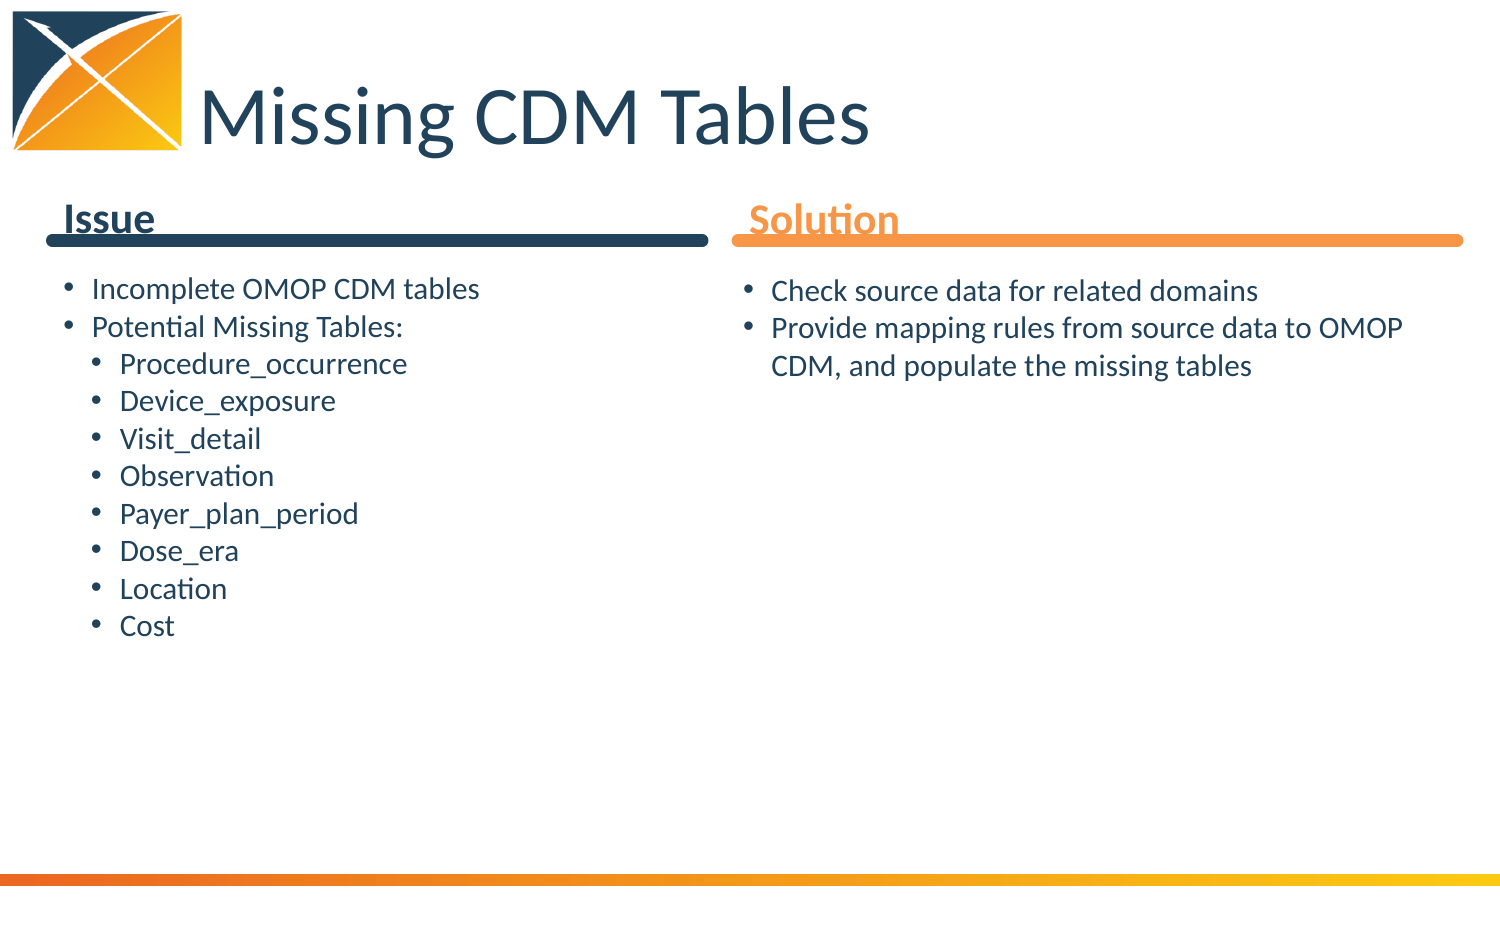

# Missing CDM Tables

Solution
Issue
Incomplete OMOP CDM tables
Potential Missing Tables:
Procedure_occurrence
Device_exposure
Visit_detail
Observation
Payer_plan_period
Dose_era
Location
Cost

Check source data for related domains
Provide mapping rules from source data to OMOP CDM, and populate the missing tables